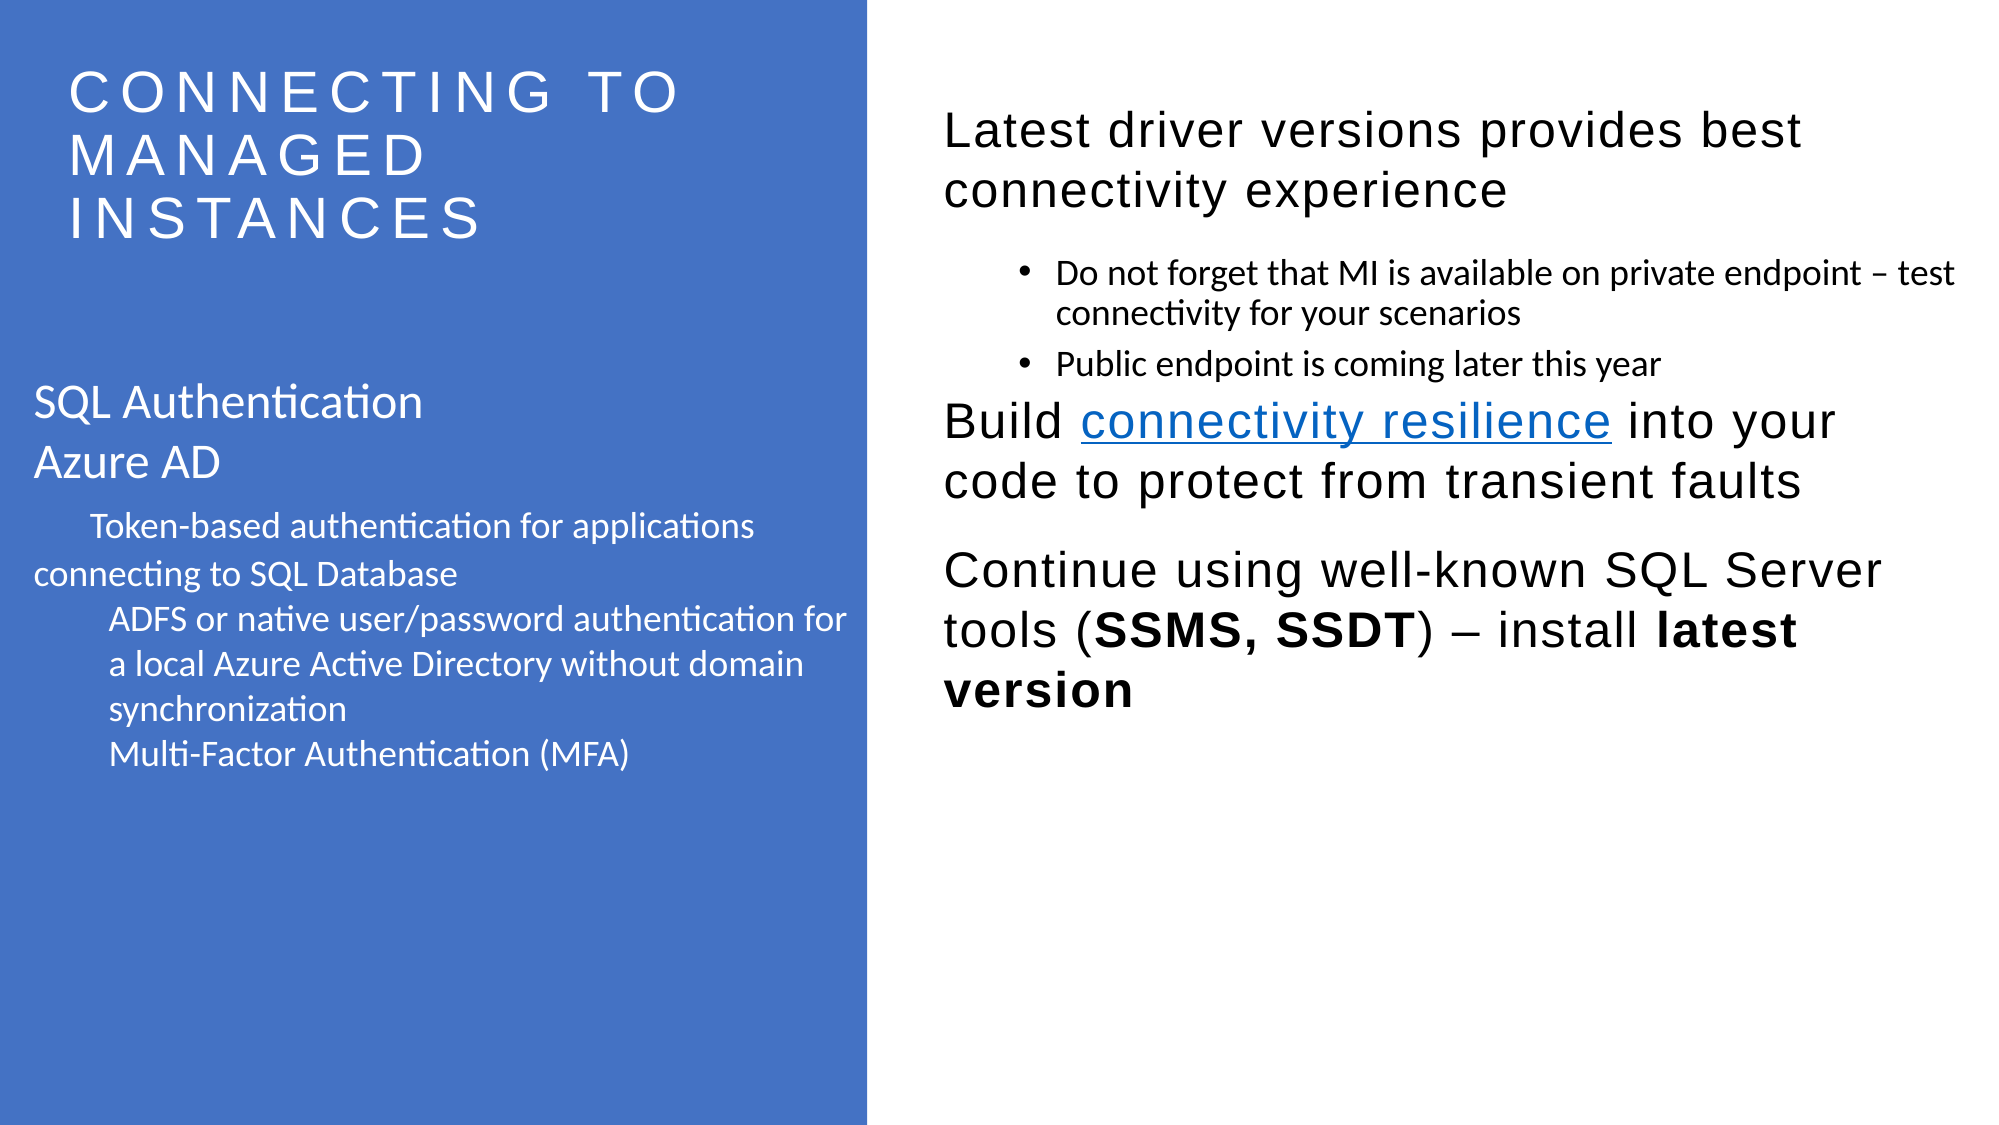

# Connecting to Managed Instances
Latest driver versions provides best connectivity experience
Do not forget that MI is available on private endpoint – test connectivity for your scenarios
Public endpoint is coming later this year
Build connectivity resilience into your code to protect from transient faults
Continue using well-known SQL Server tools (SSMS, SSDT) – install latest version

SQL Authentication
Azure AD
     Token-based authentication for applications connecting to SQL Database
ADFS or native user/password authentication for a local Azure Active Directory without domain synchronization
Multi-Factor Authentication (MFA)